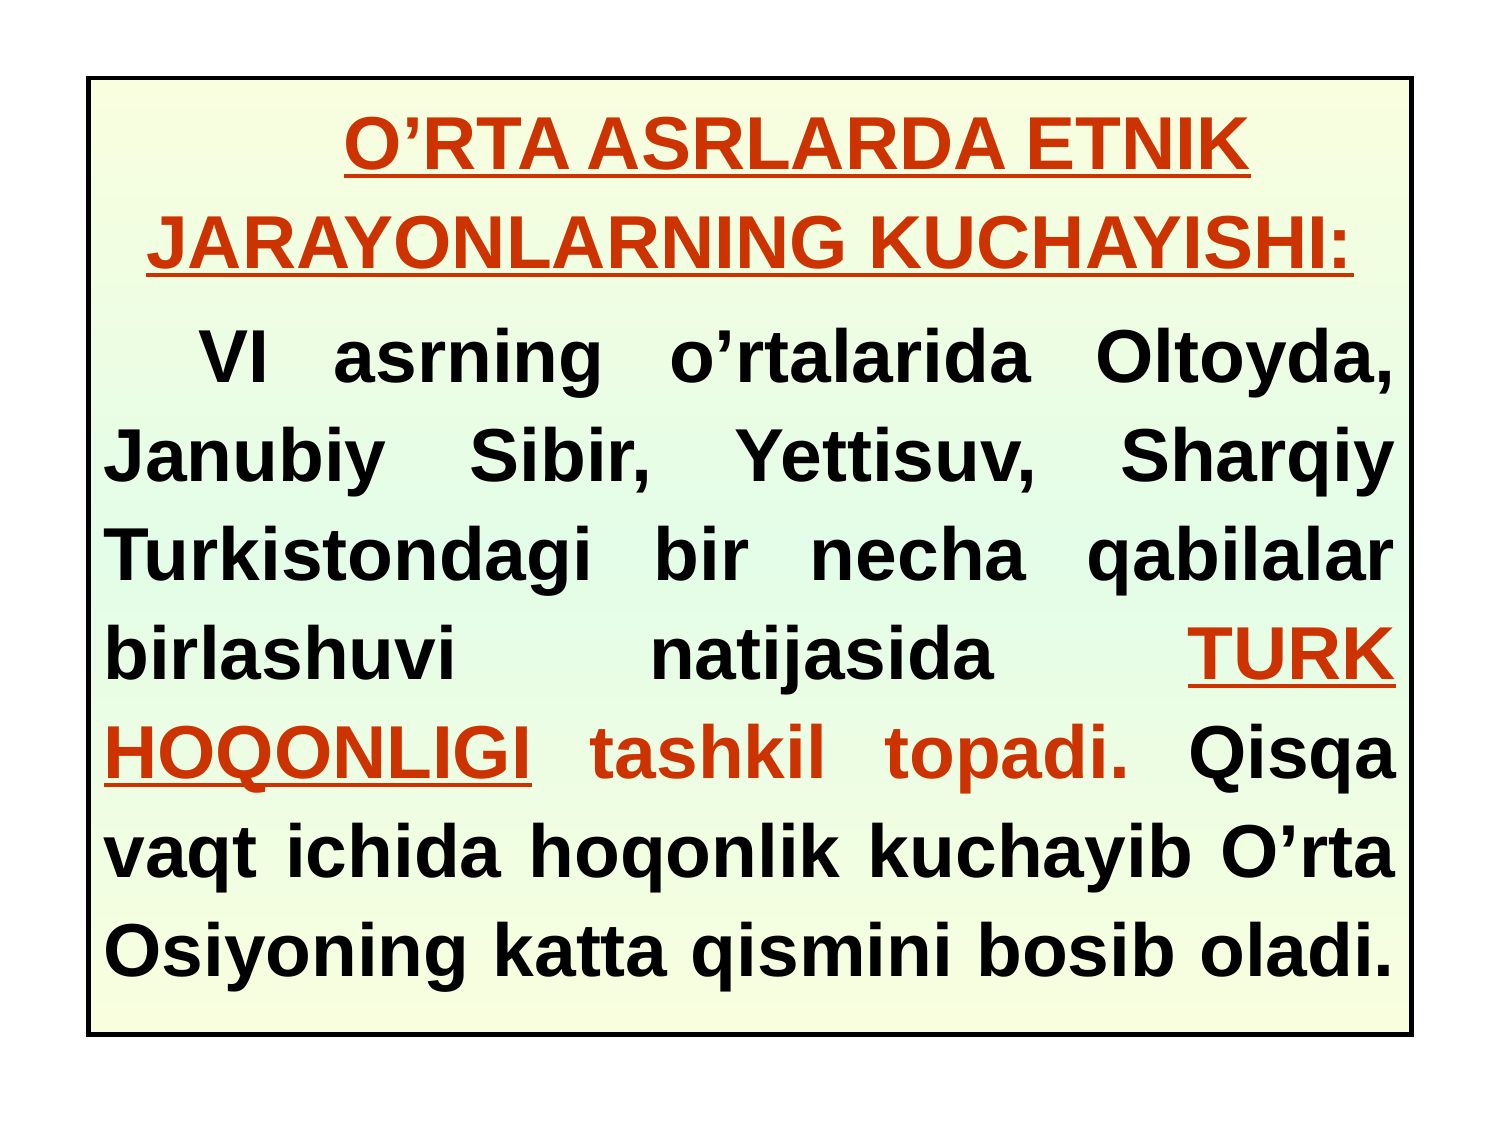

O’RTA ASRLARDA ETNIK JARAYONLARNING KUCHAYISHI:
VI asrning o’rtalarida Oltoyda, Janubiy Sibir, Yettisuv, Sharqiy Turkistondagi bir necha qabilalar birlashuvi natijasida TURK HOQONLIGI tashkil topadi. Qisqa vaqt ichida hoqonlik kuchayib O’rta Osiyoning katta qismini bosib oladi.